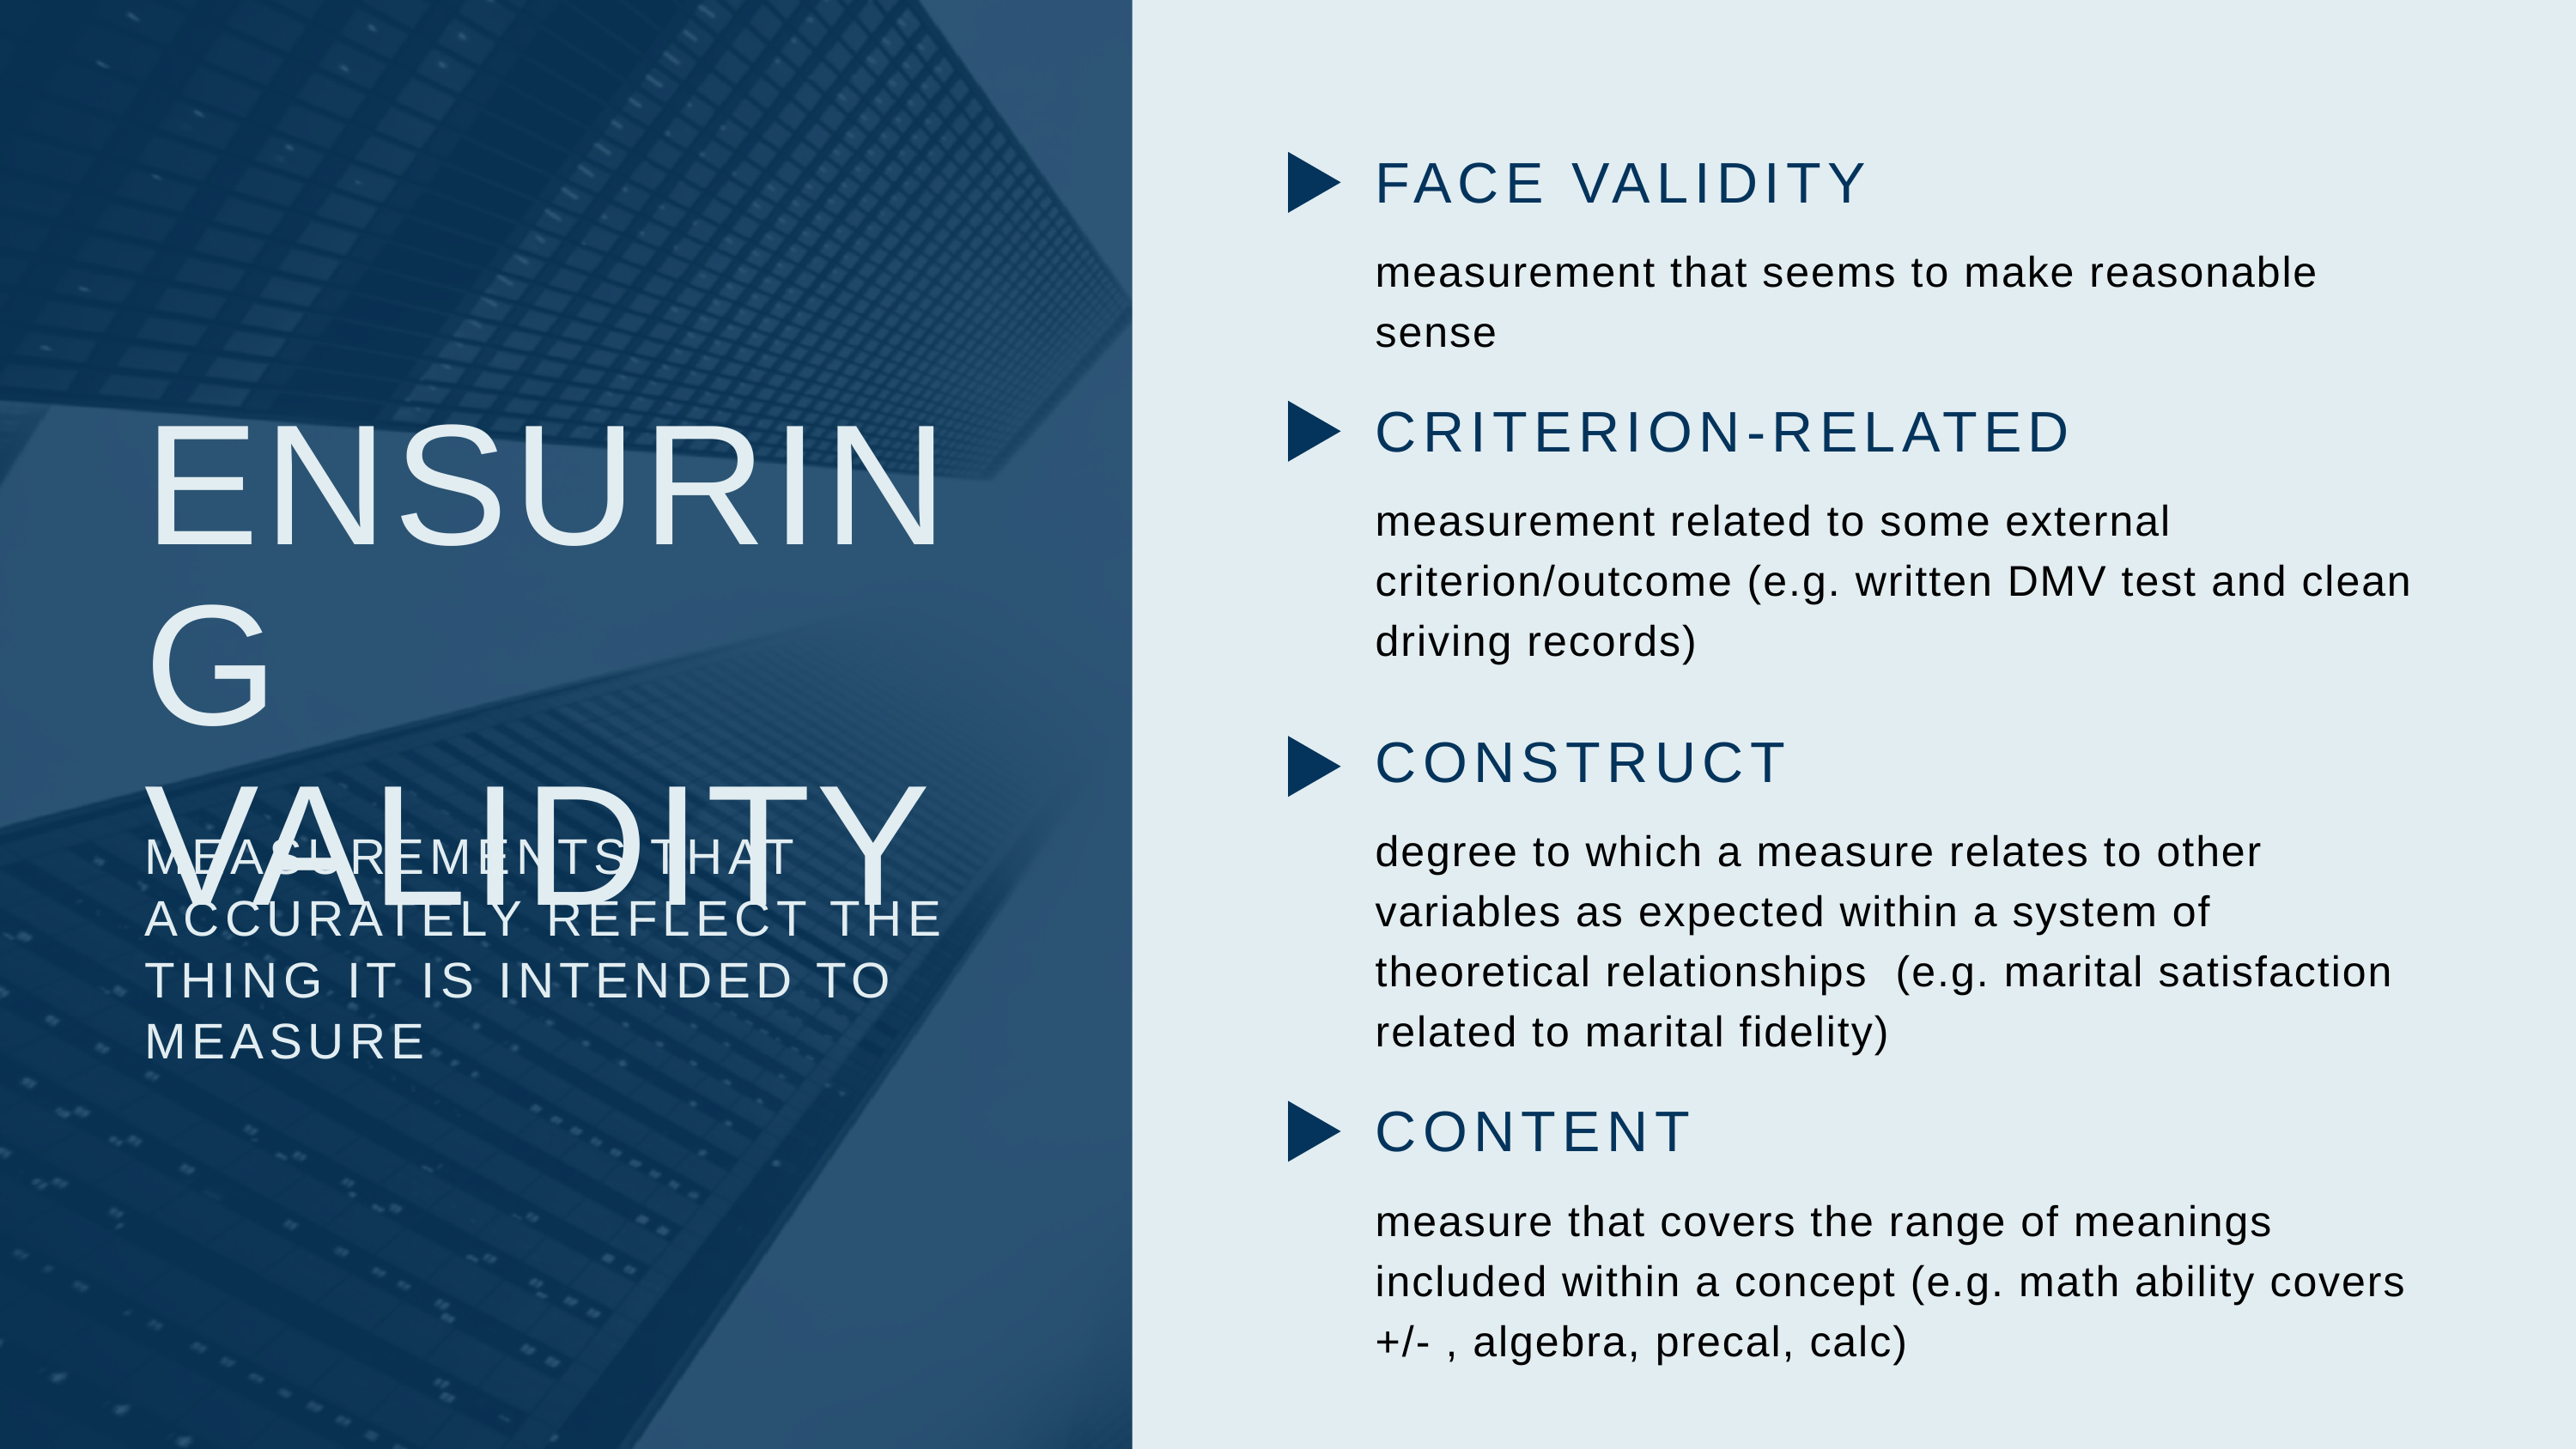

FACE VALIDITY
measurement that seems to make reasonable sense

ENSURING VALIDITY
MEASUREMENTS THAT ACCURATELY REFLECT THE THING IT IS INTENDED TO MEASURE
CRITERION-RELATED
measurement related to some external criterion/outcome (e.g. written DMV test and clean driving records)

CONSTRUCT
degree to which a measure relates to other variables as expected within a system of theoretical relationships  (e.g. marital satisfaction related to marital fidelity)

CONTENT
measure that covers the range of meanings included within a concept (e.g. math ability covers +/- , algebra, precal, calc)